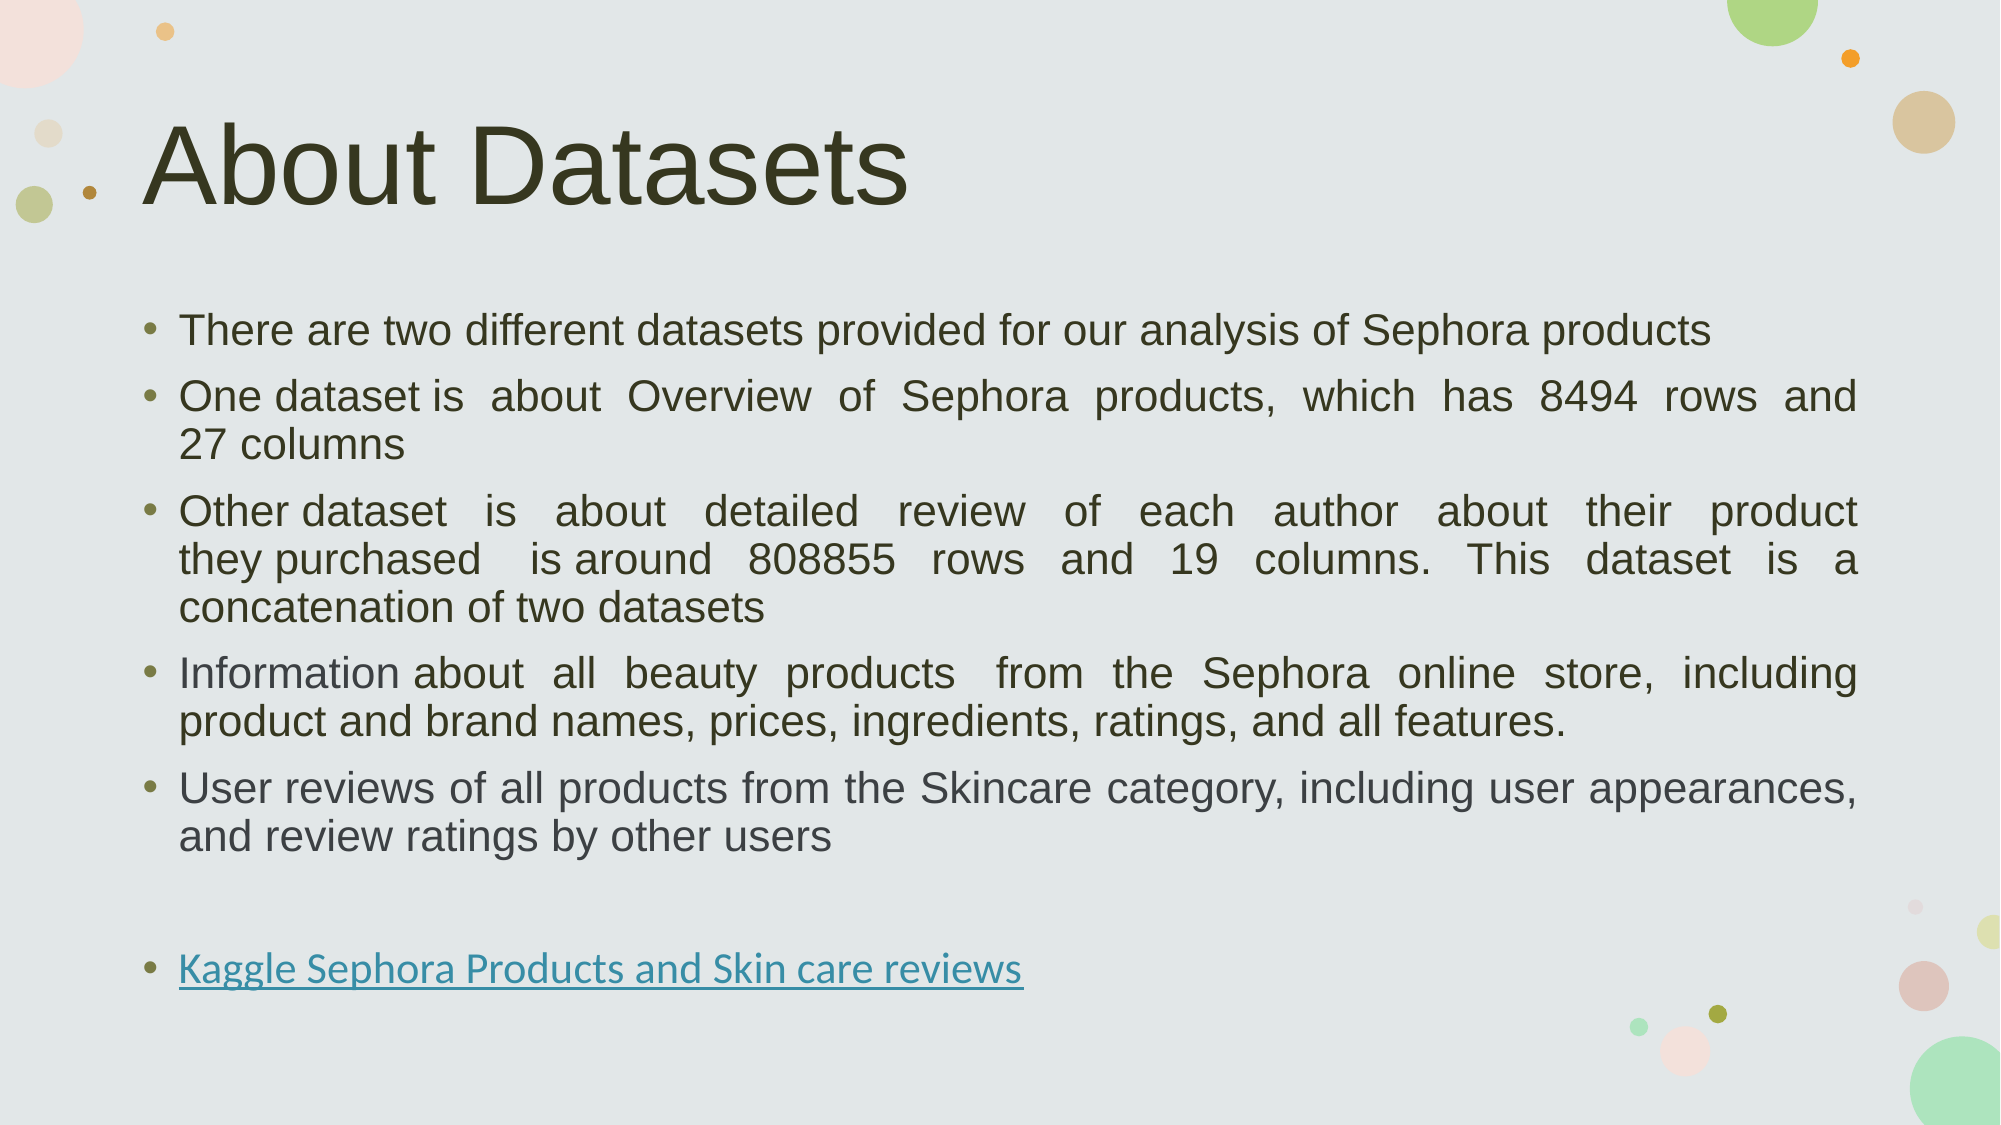

# About Datasets
There are two different datasets provided for our analysis of Sephora products
One dataset is about Overview of Sephora products, which has 8494 rows and 27 columns
Other dataset is about detailed review of each author about their product they purchased  is around 808855 rows and 19 columns. This dataset is a concatenation of two datasets
Information about all beauty products  from the Sephora online store, including product and brand names, prices, ingredients, ratings, and all features.
User reviews of all products from the Skincare category, including user appearances, and review ratings by other users

Kaggle Sephora Products and Skin care reviews